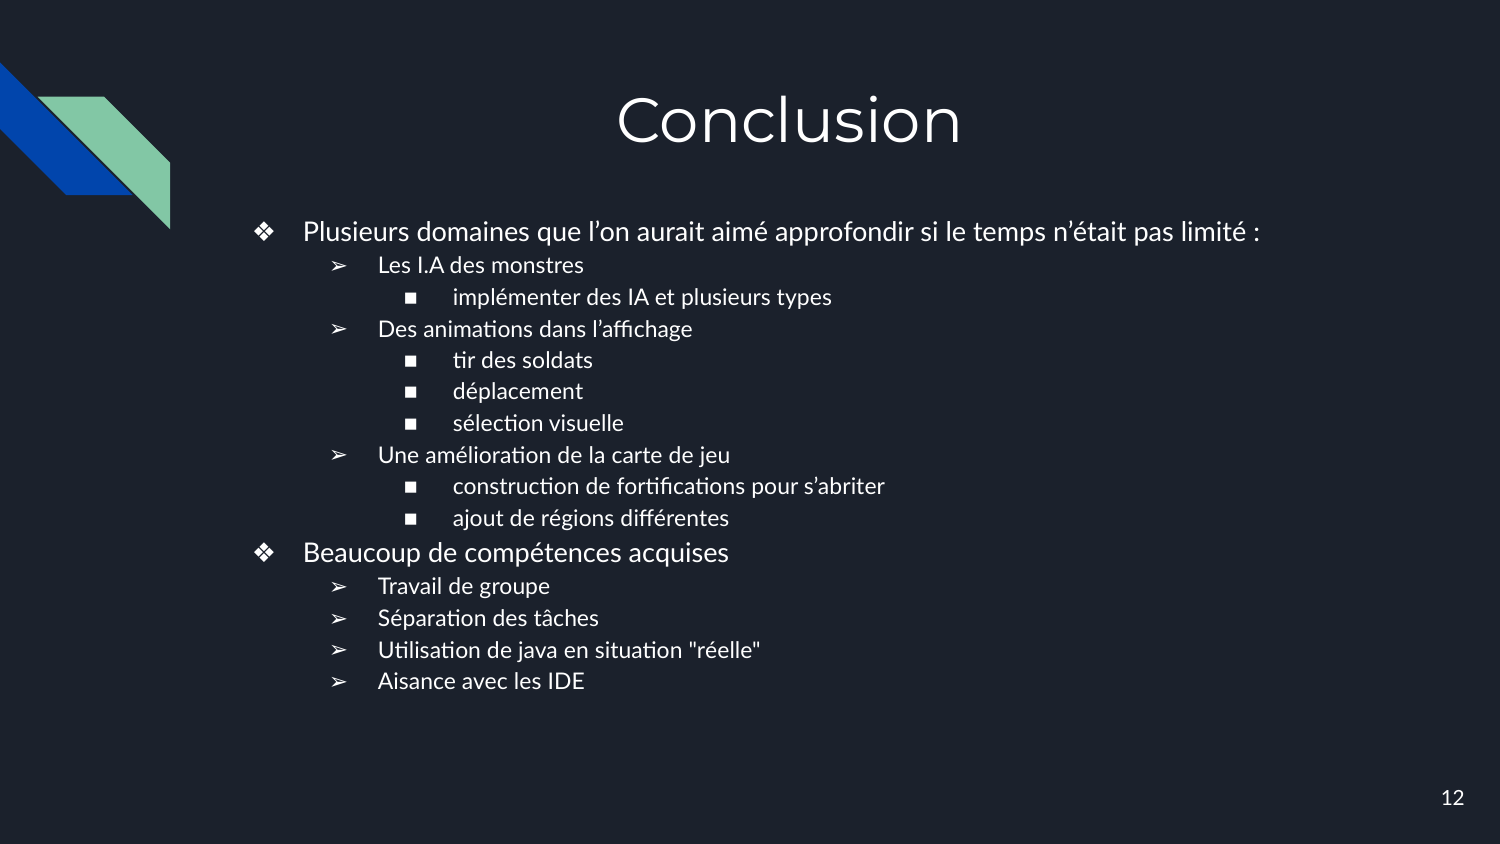

# Conclusion
Plusieurs domaines que l’on aurait aimé approfondir si le temps n’était pas limité :
Les I.A des monstres
implémenter des IA et plusieurs types
Des animations dans l’affichage
tir des soldats
déplacement
sélection visuelle
Une amélioration de la carte de jeu
construction de fortifications pour s’abriter
ajout de régions différentes
Beaucoup de compétences acquises
Travail de groupe
Séparation des tâches
Utilisation de java en situation "réelle"
Aisance avec les IDE

12